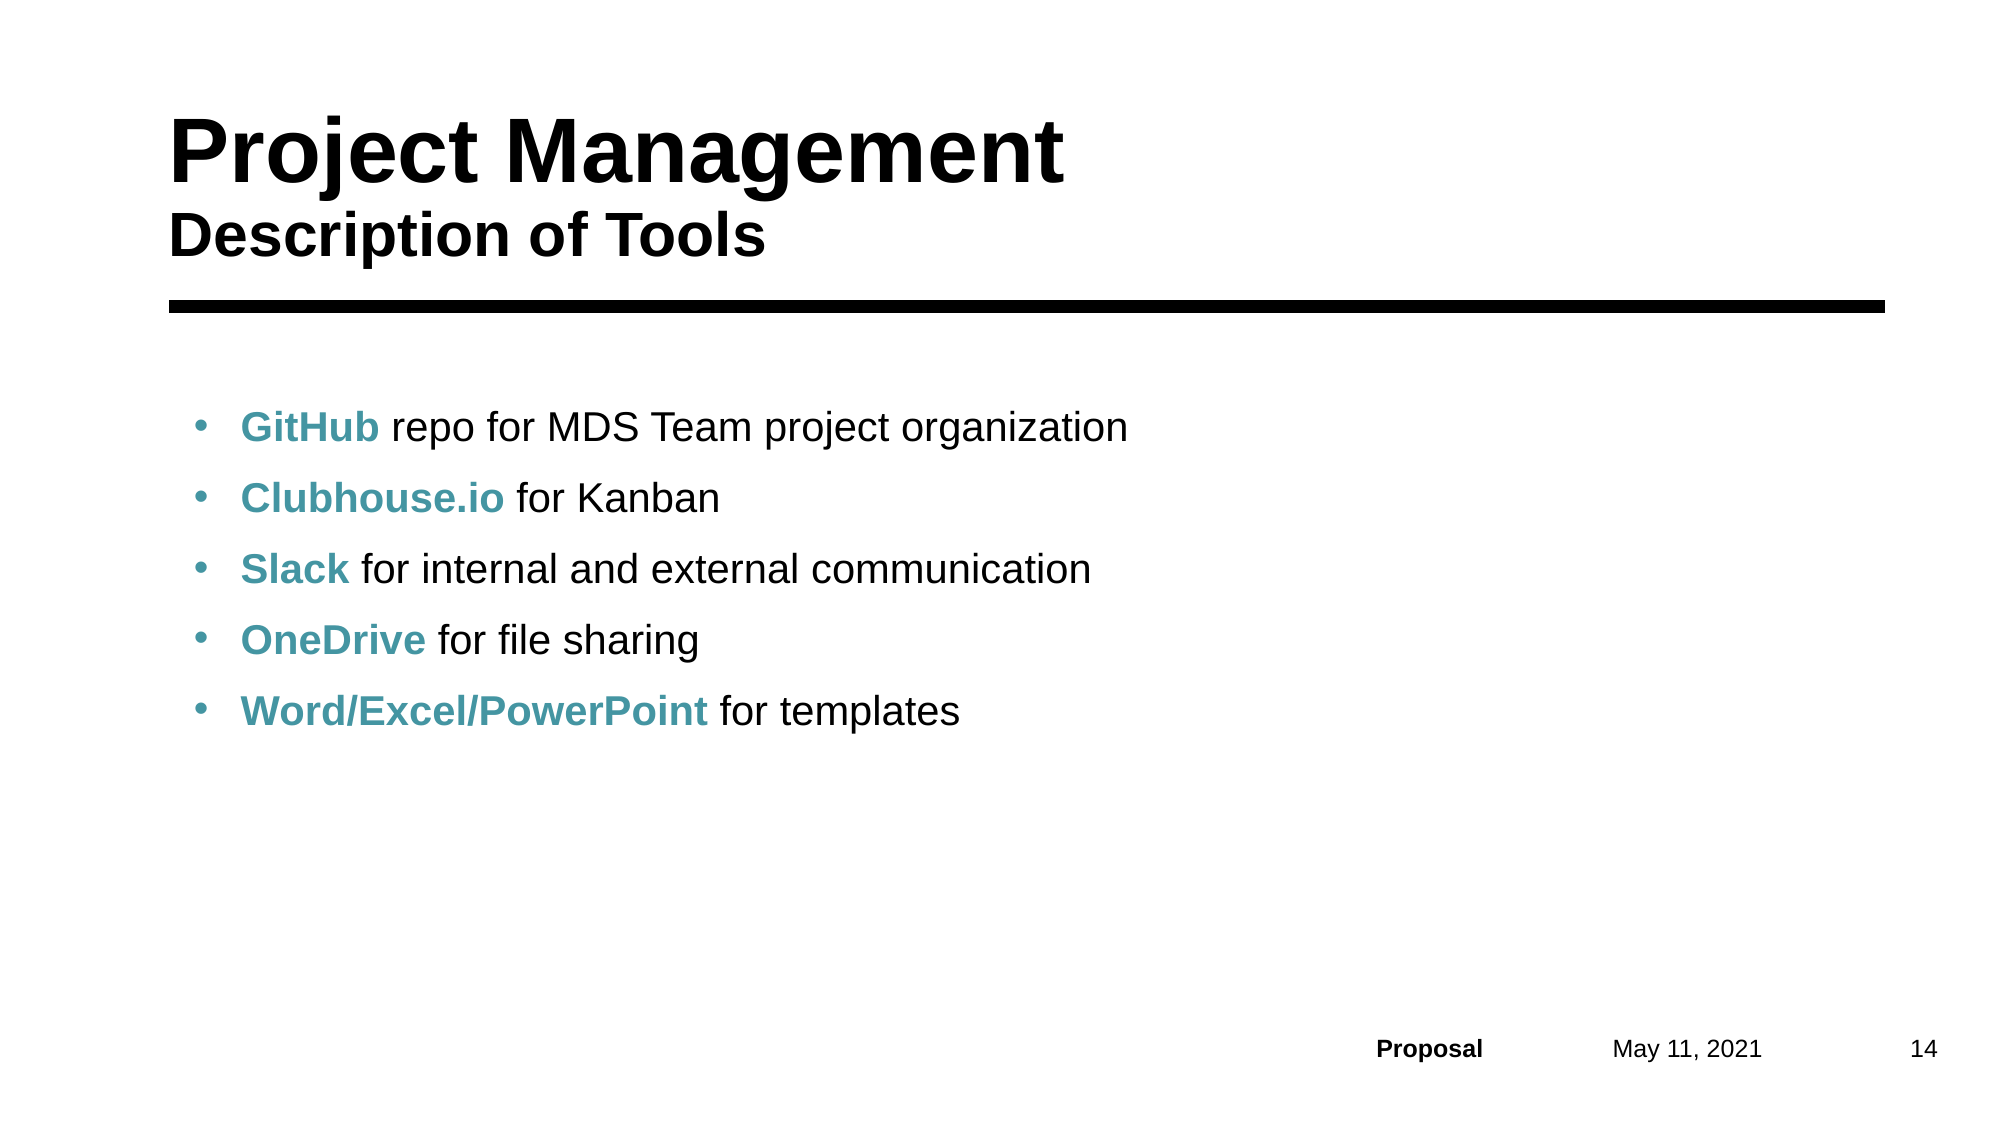

# Project Management Description of Tools

GitHub repo for MDS Team project organization
Clubhouse.io for Kanban
Slack for internal and external communication
OneDrive for file sharing
Word/Excel/PowerPoint for templates
May 11, 2021
14
Proposal